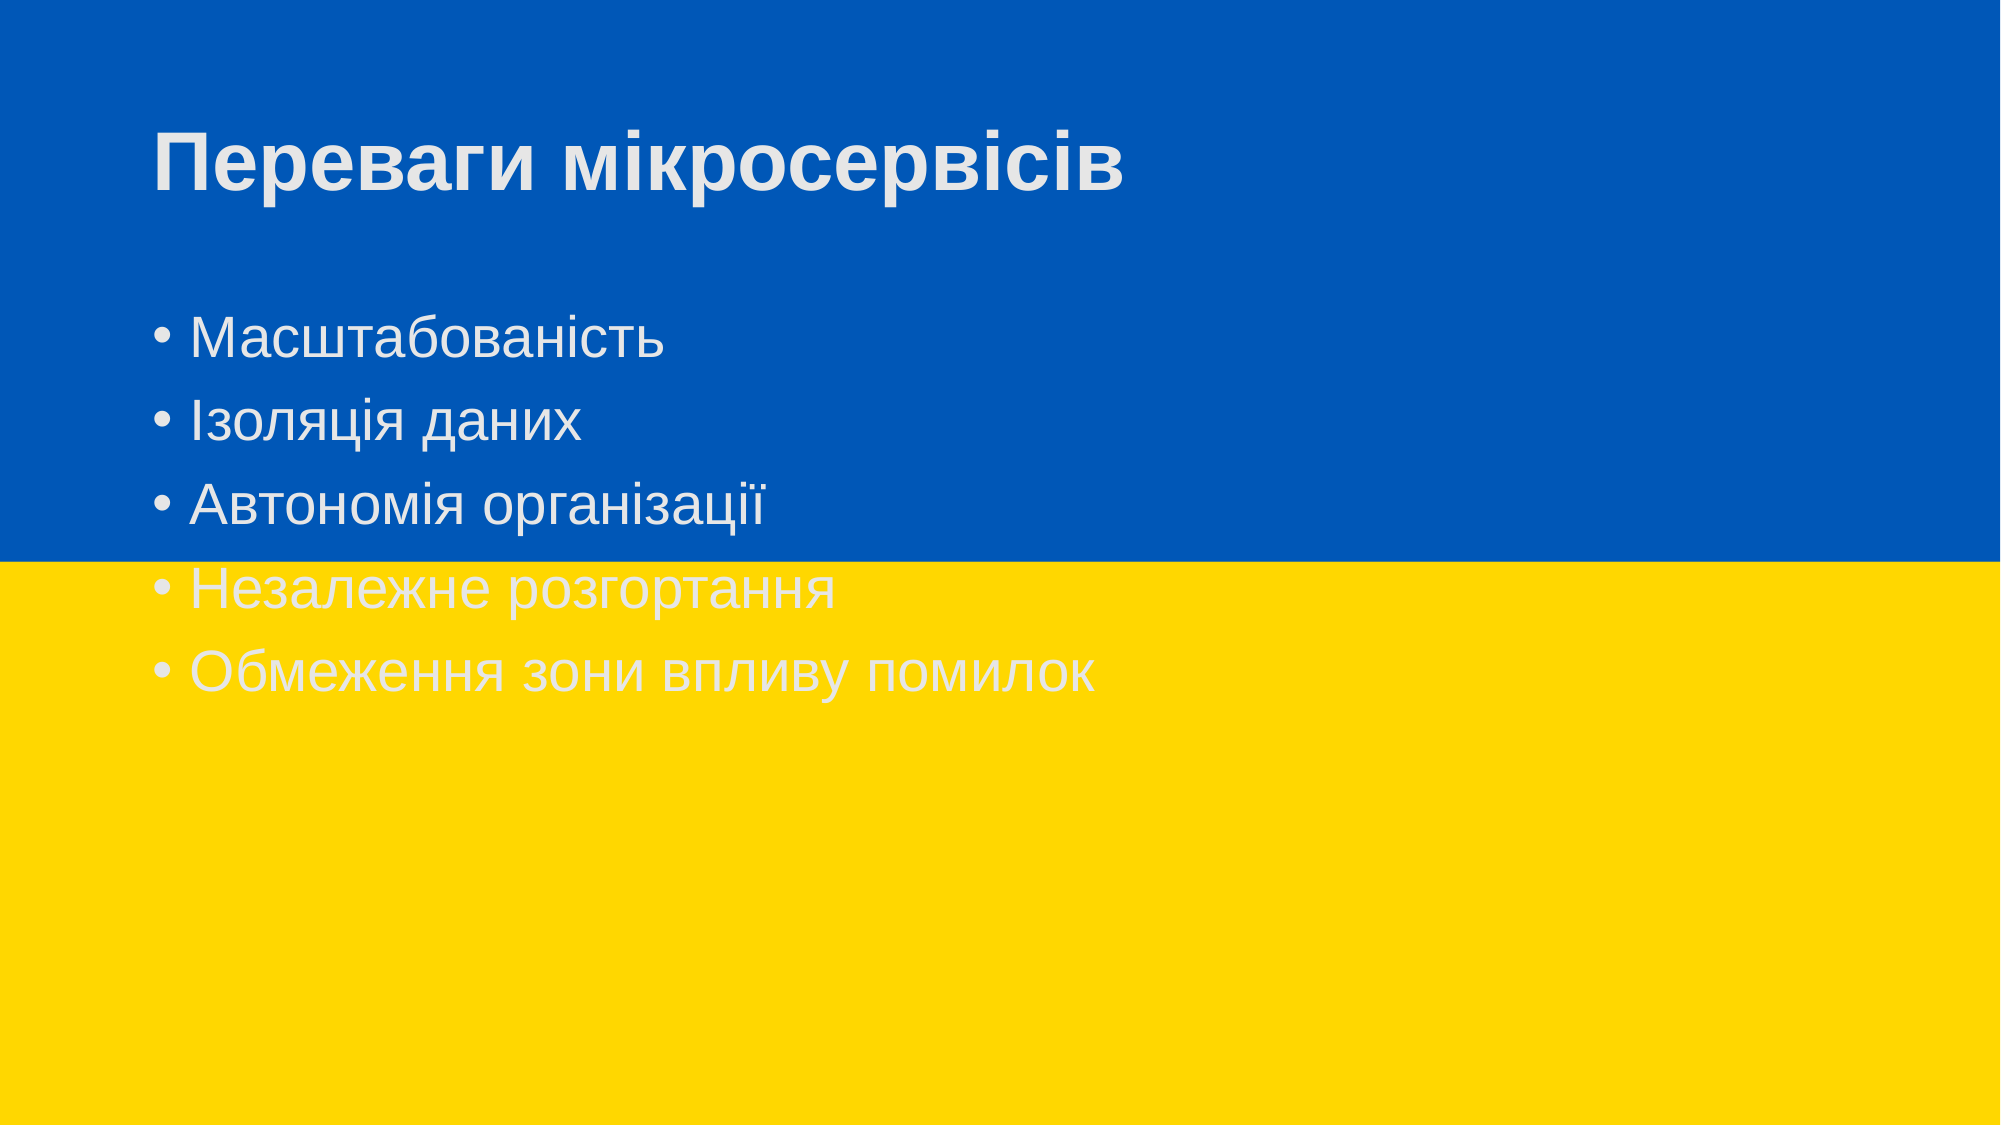

# Переваги мікросервісів
Масштабованість
Ізоляція даних
Автономія організації
Незалежне розгортання
Обмеження зони впливу помилок